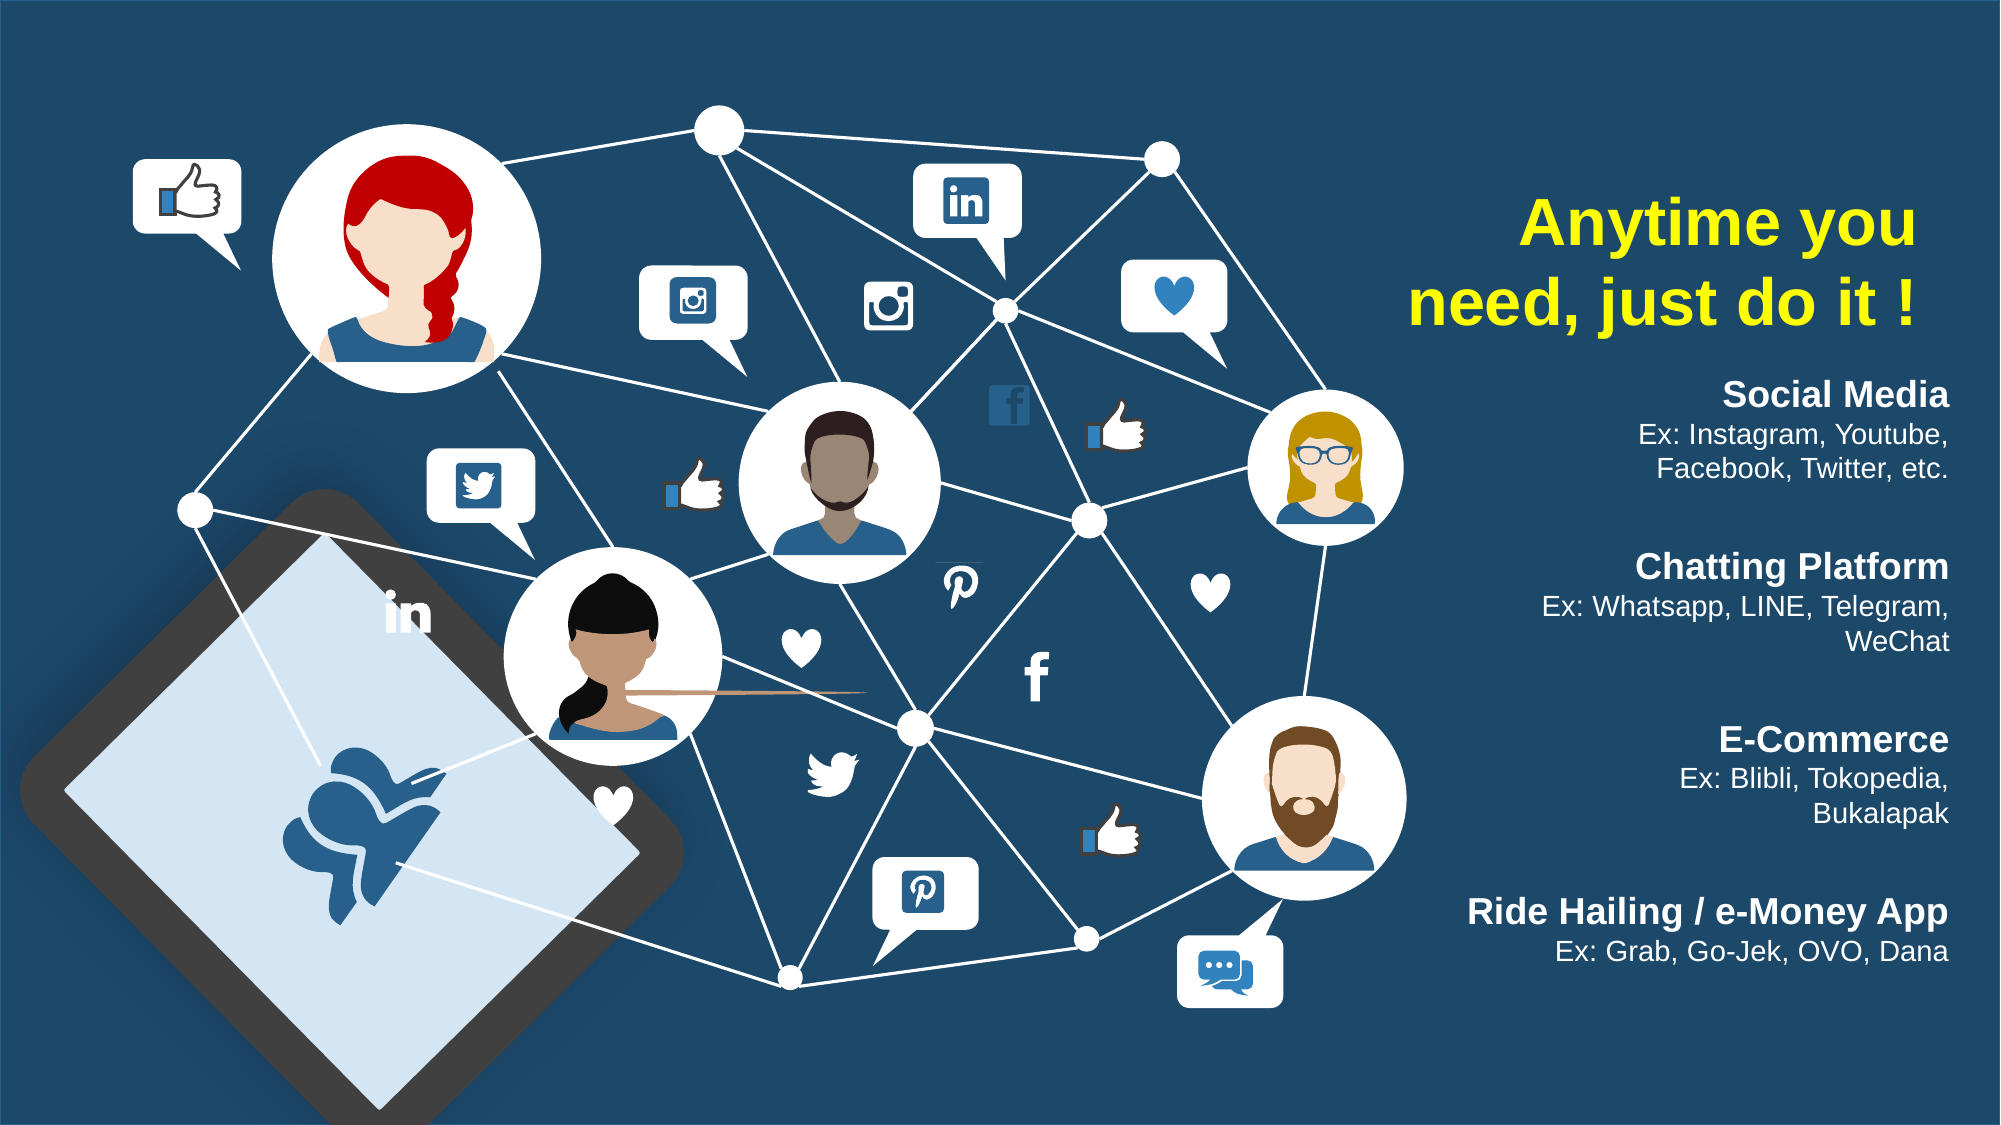

Anytime you need, just do it !

Social Media
Ex: Instagram, Youtube, Facebook, Twitter, etc.

Chatting Platform
Ex: Whatsapp, LINE, Telegram, WeChat

E-Commerce
Ex: Blibli, Tokopedia, Bukalapak

Ride Hailing / e-Money App
Ex: Grab, Go-Jek, OVO, Dana